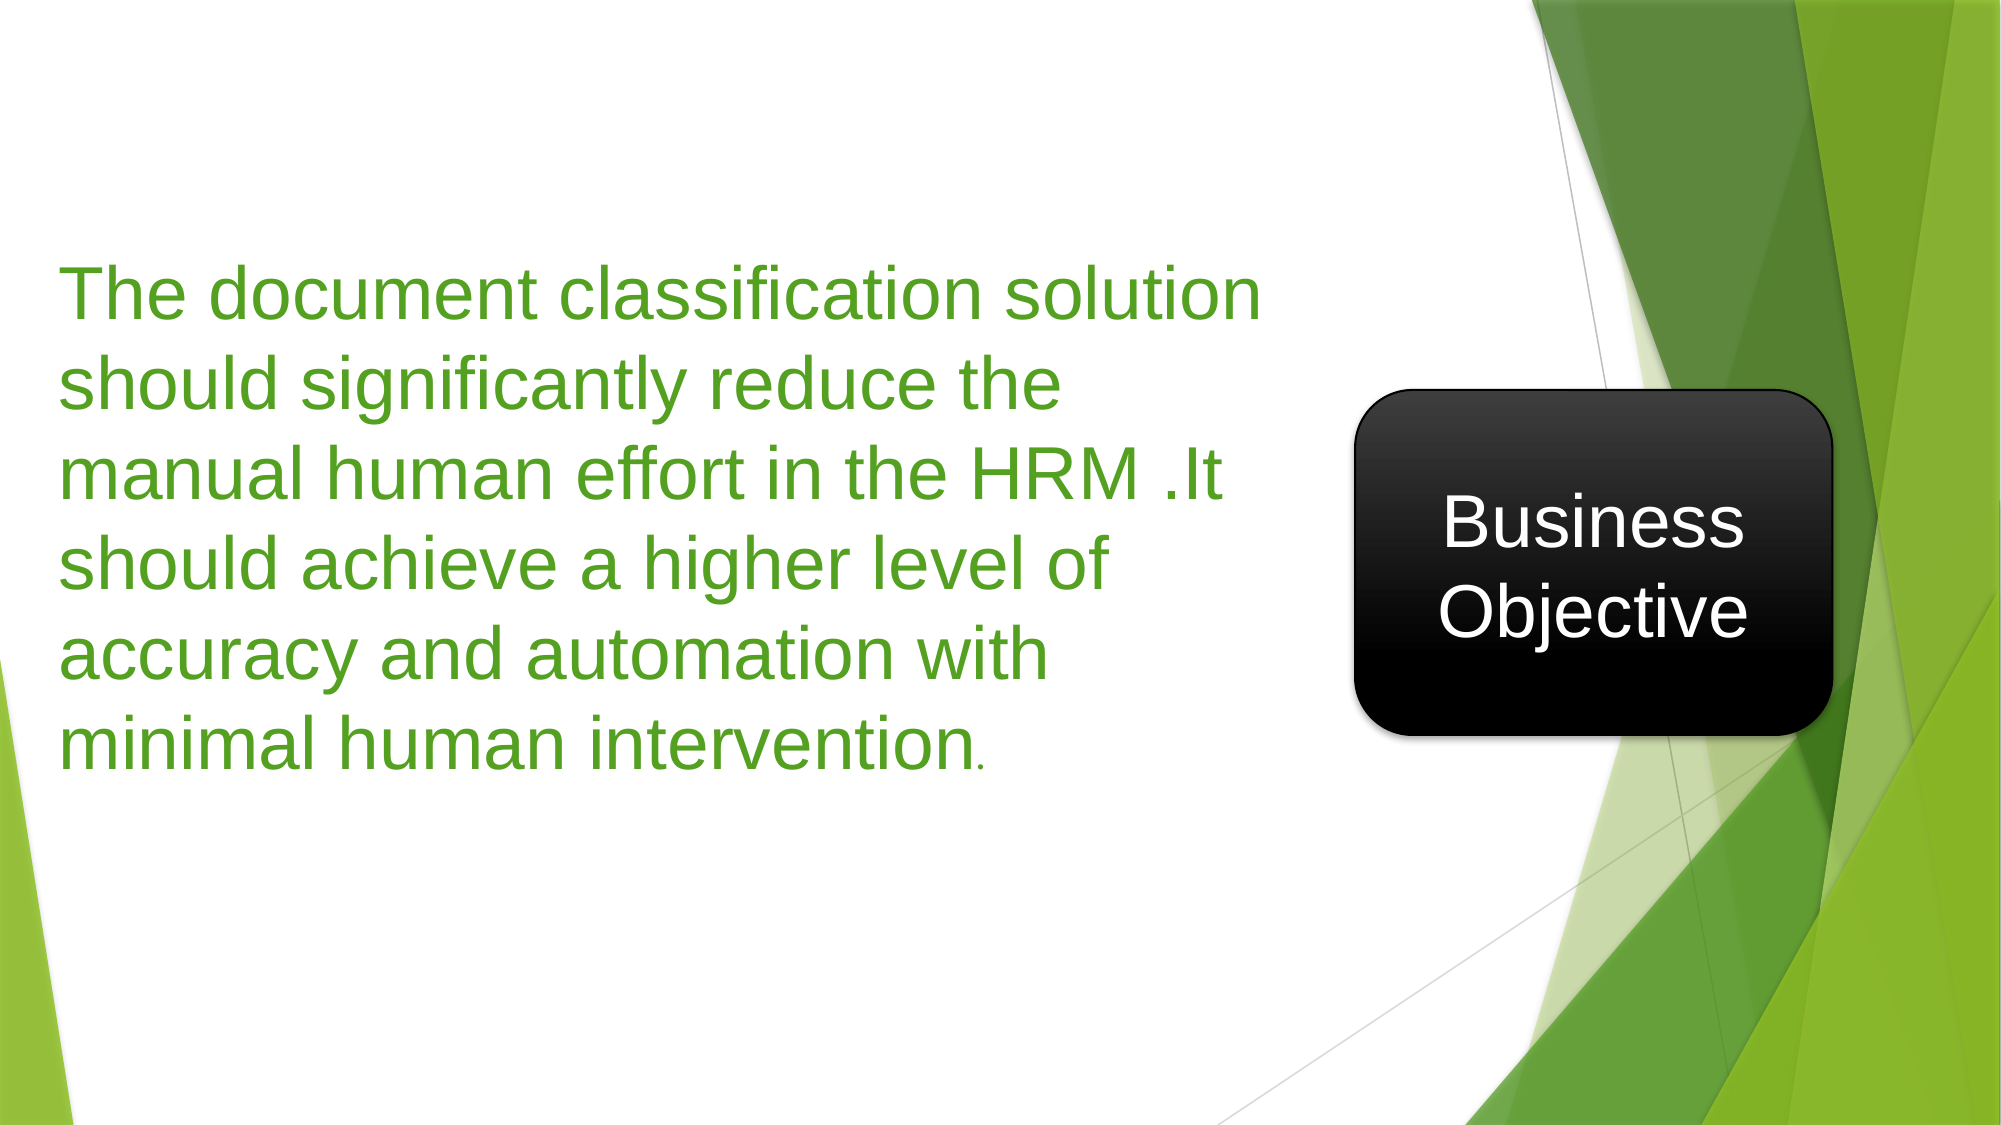

The document classification solution should significantly reduce the manual human effort in the HRM .It should achieve a higher level of accuracy and automation with minimal human intervention.
Business Objective